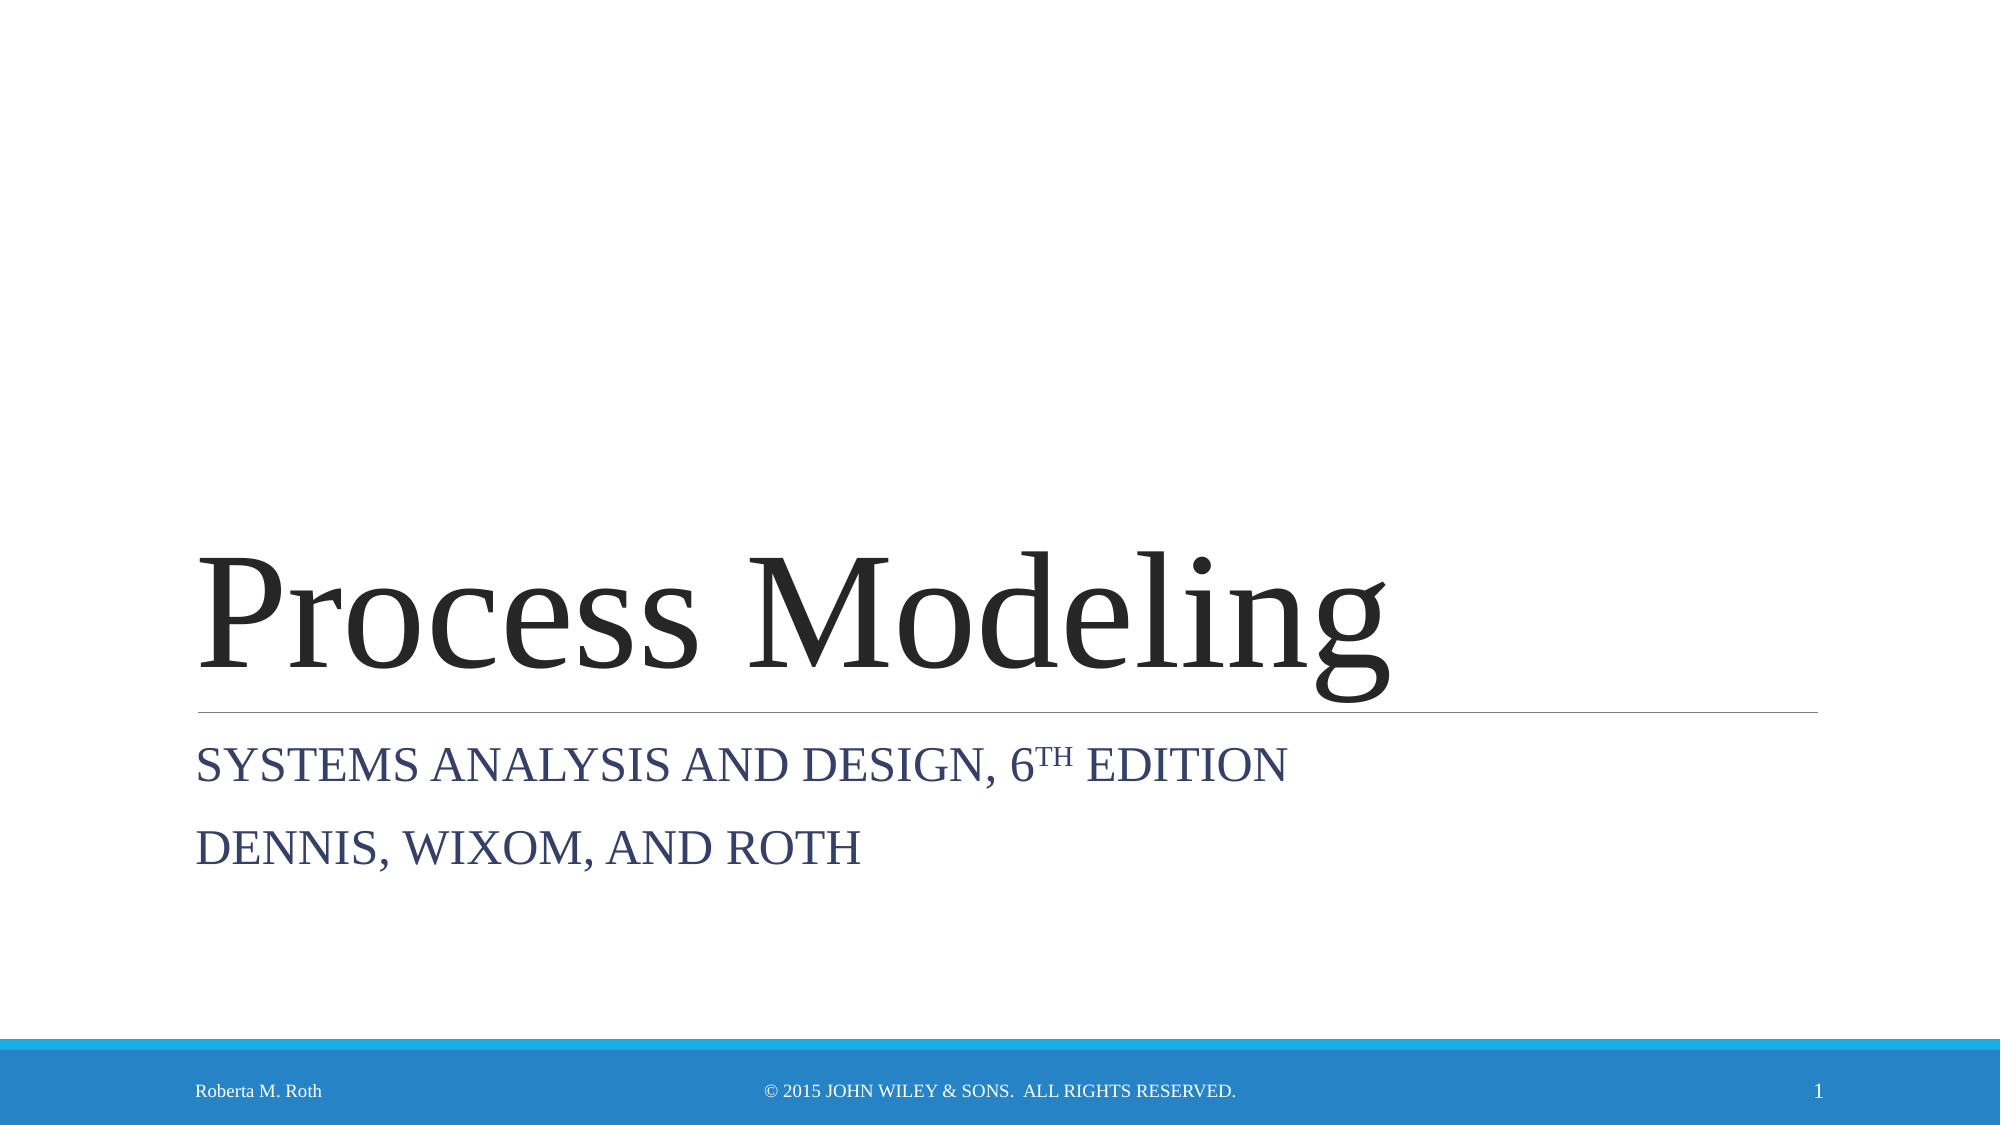

# Process Modeling
SYSTEMS ANALYSIS AND DESIGN, 6TH EDITION
DENNIS, WIXOM, AND ROTH
Roberta M. Roth
© 2015 JOHN WILEY & SONS.  ALL RIGHTS RESERVED.
1